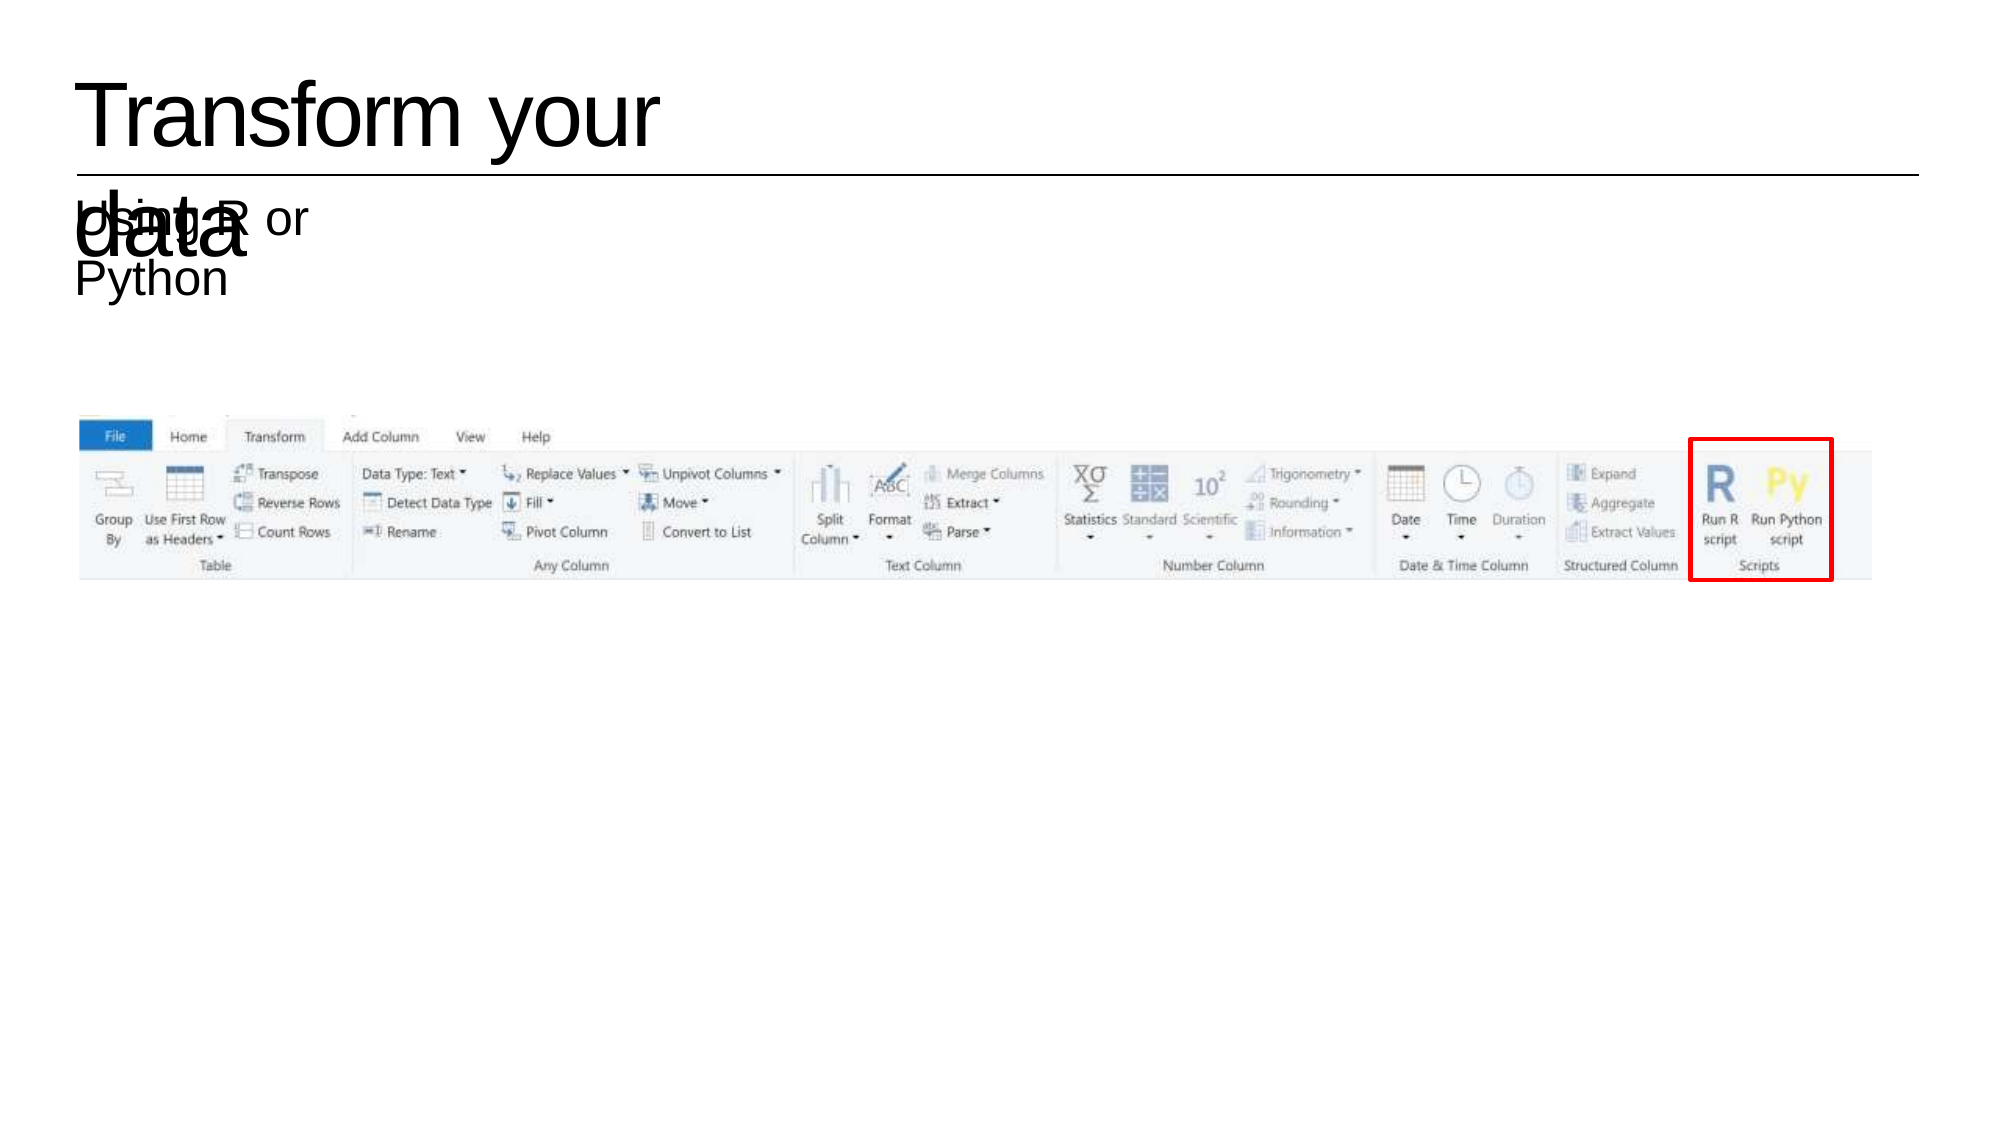

Transform your data

Using R or Python